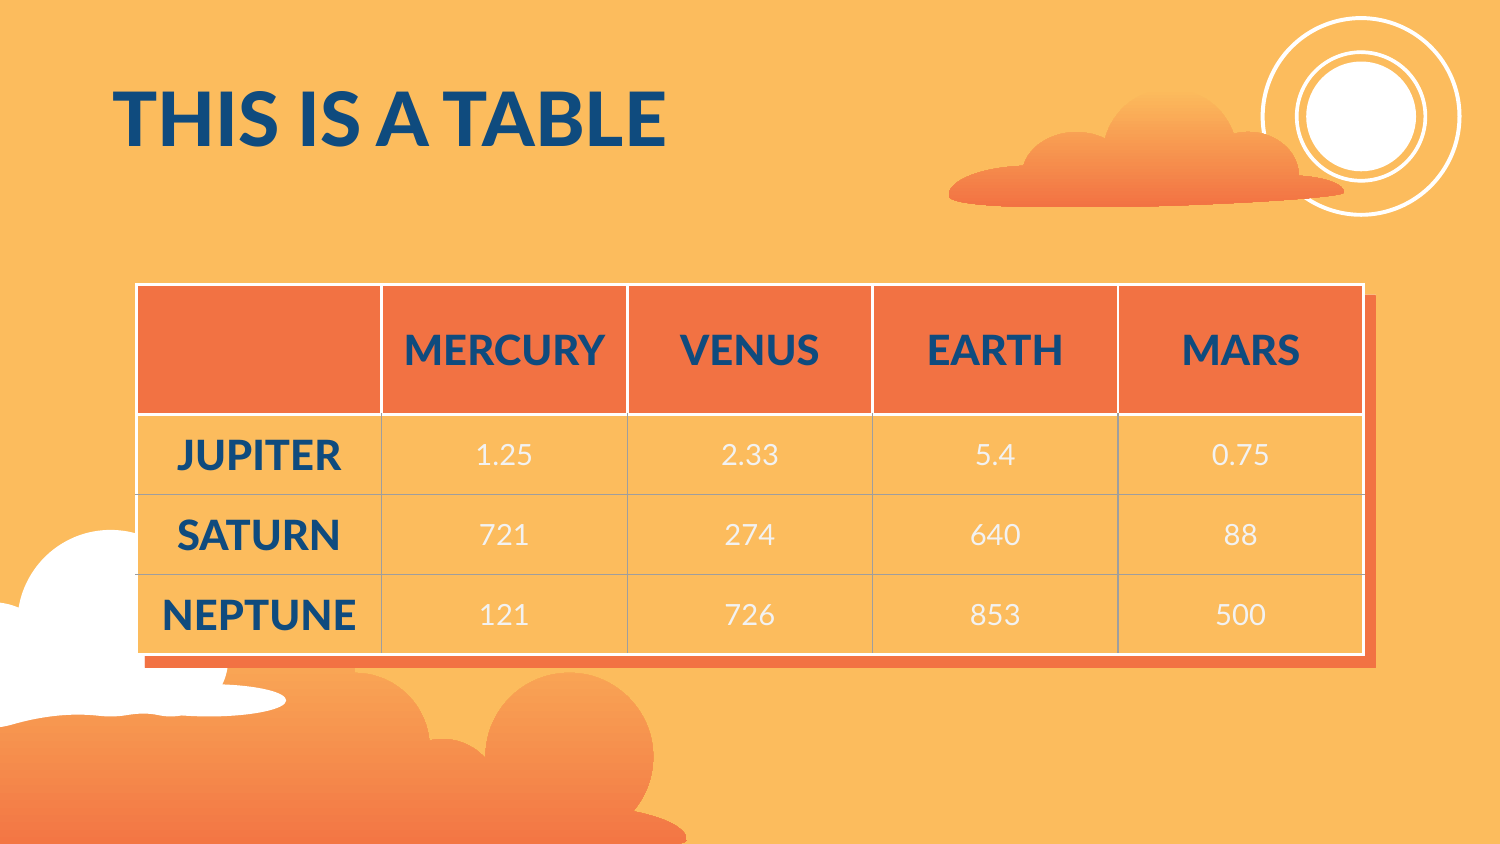

# THIS IS A TABLE

|  | MERCURY | VENUS | EARTH | MARS |
| --- | --- | --- | --- | --- |
| JUPITER | 1.25 | 2.33 | 5.4 | 0.75 |
| SATURN | 721 | 274 | 640 | 88 |
| NEPTUNE | 121 | 726 | 853 | 500 |